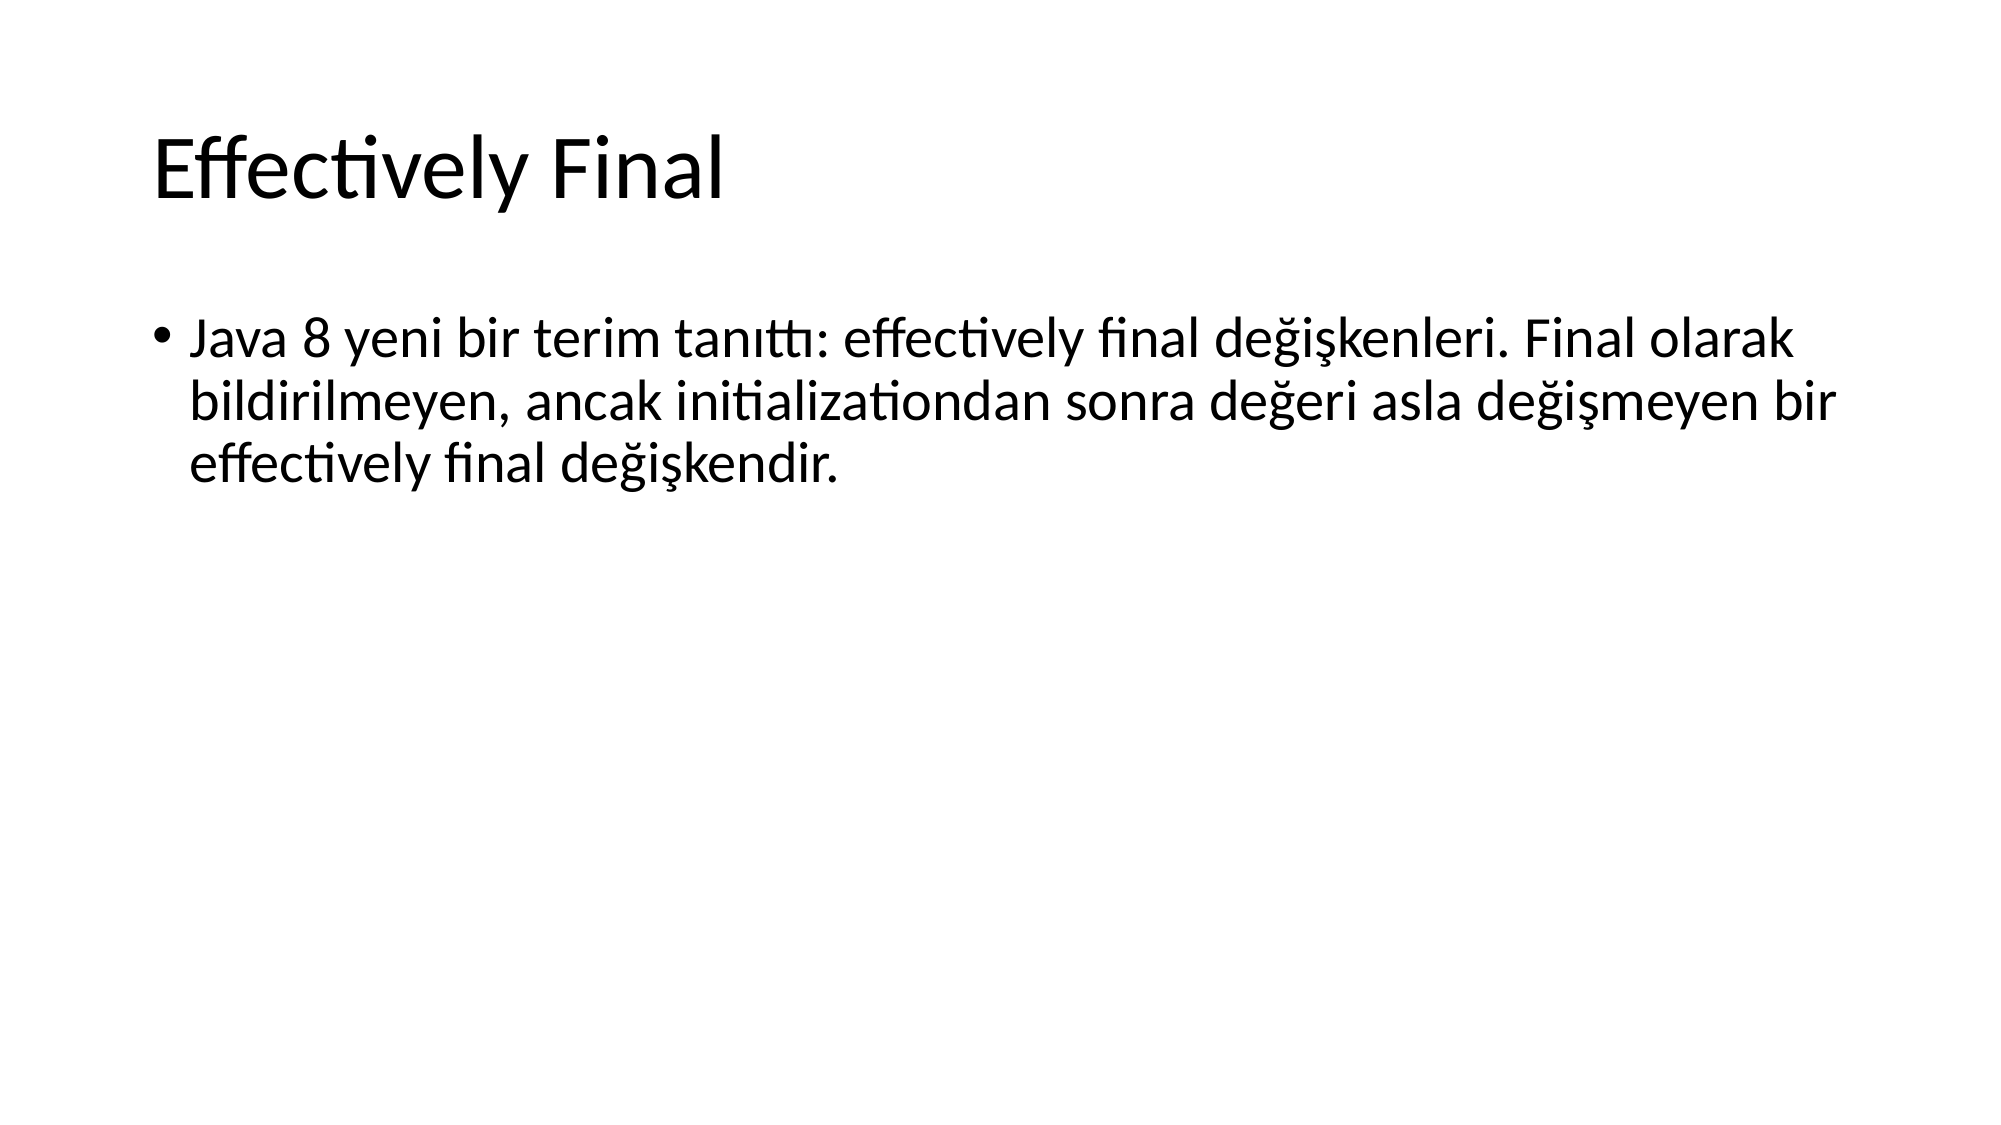

# Effectively Final
Java 8 yeni bir terim tanıttı: effectively final değişkenleri. Final olarak bildirilmeyen, ancak initializationdan sonra değeri asla değişmeyen bir effectively final değişkendir.